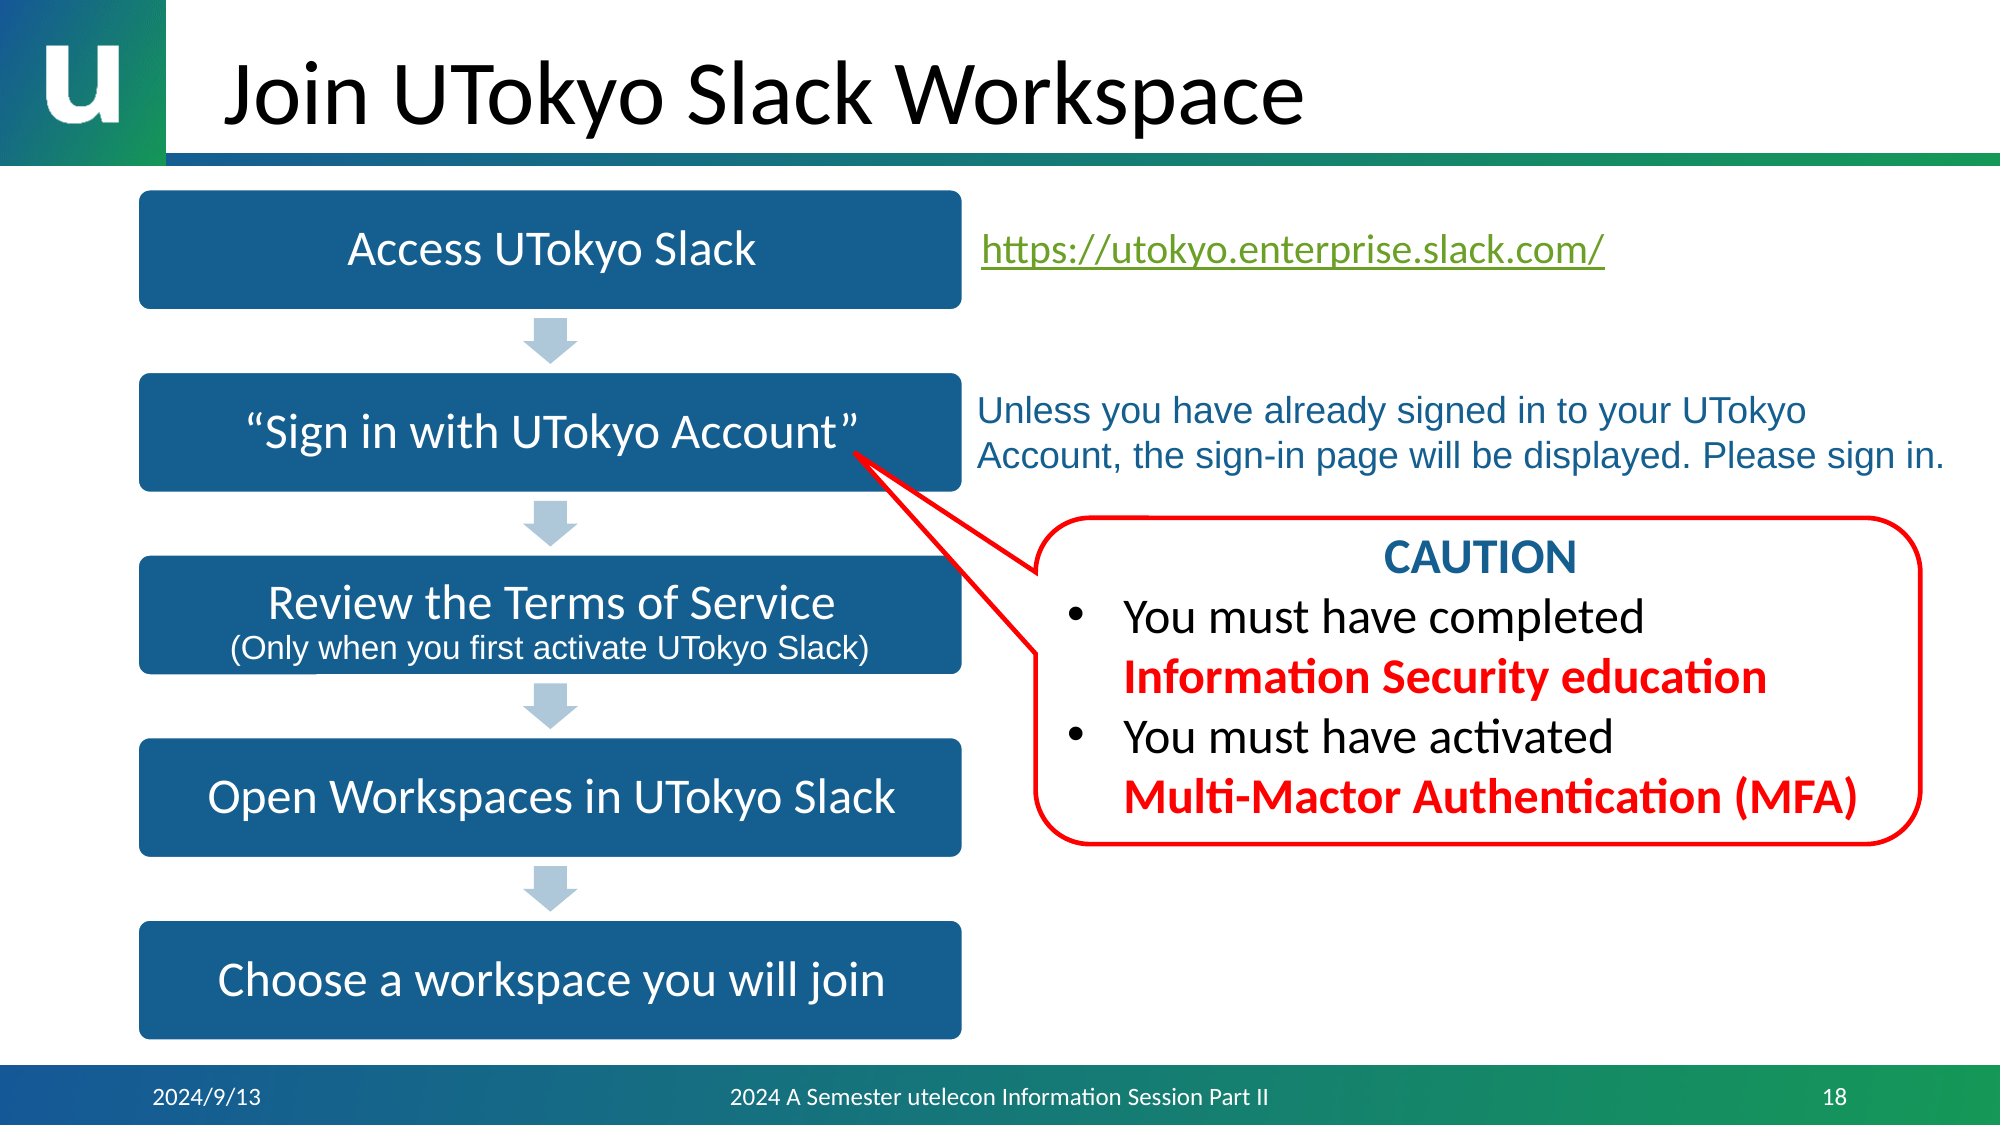

# Join UTokyo Slack Workspace
Access UTokyo Slack

“Sign in with UTokyo Account”

Review the Terms of Service

Open Workspaces in UTokyo Slack

Choose a workspace you will join
https://utokyo.enterprise.slack.com/
Unless you have already signed in to your UTokyo Account, the sign-in page will be displayed. Please sign in.
CAUTION
You must have completed
Information Security education
You must have activated
Multi-Mactor Authentication (MFA)

(Only when you first activate UTokyo Slack)
About these, see also:
PART I
2024/9/13
2024 A Semester utelecon Information Session Part II
18